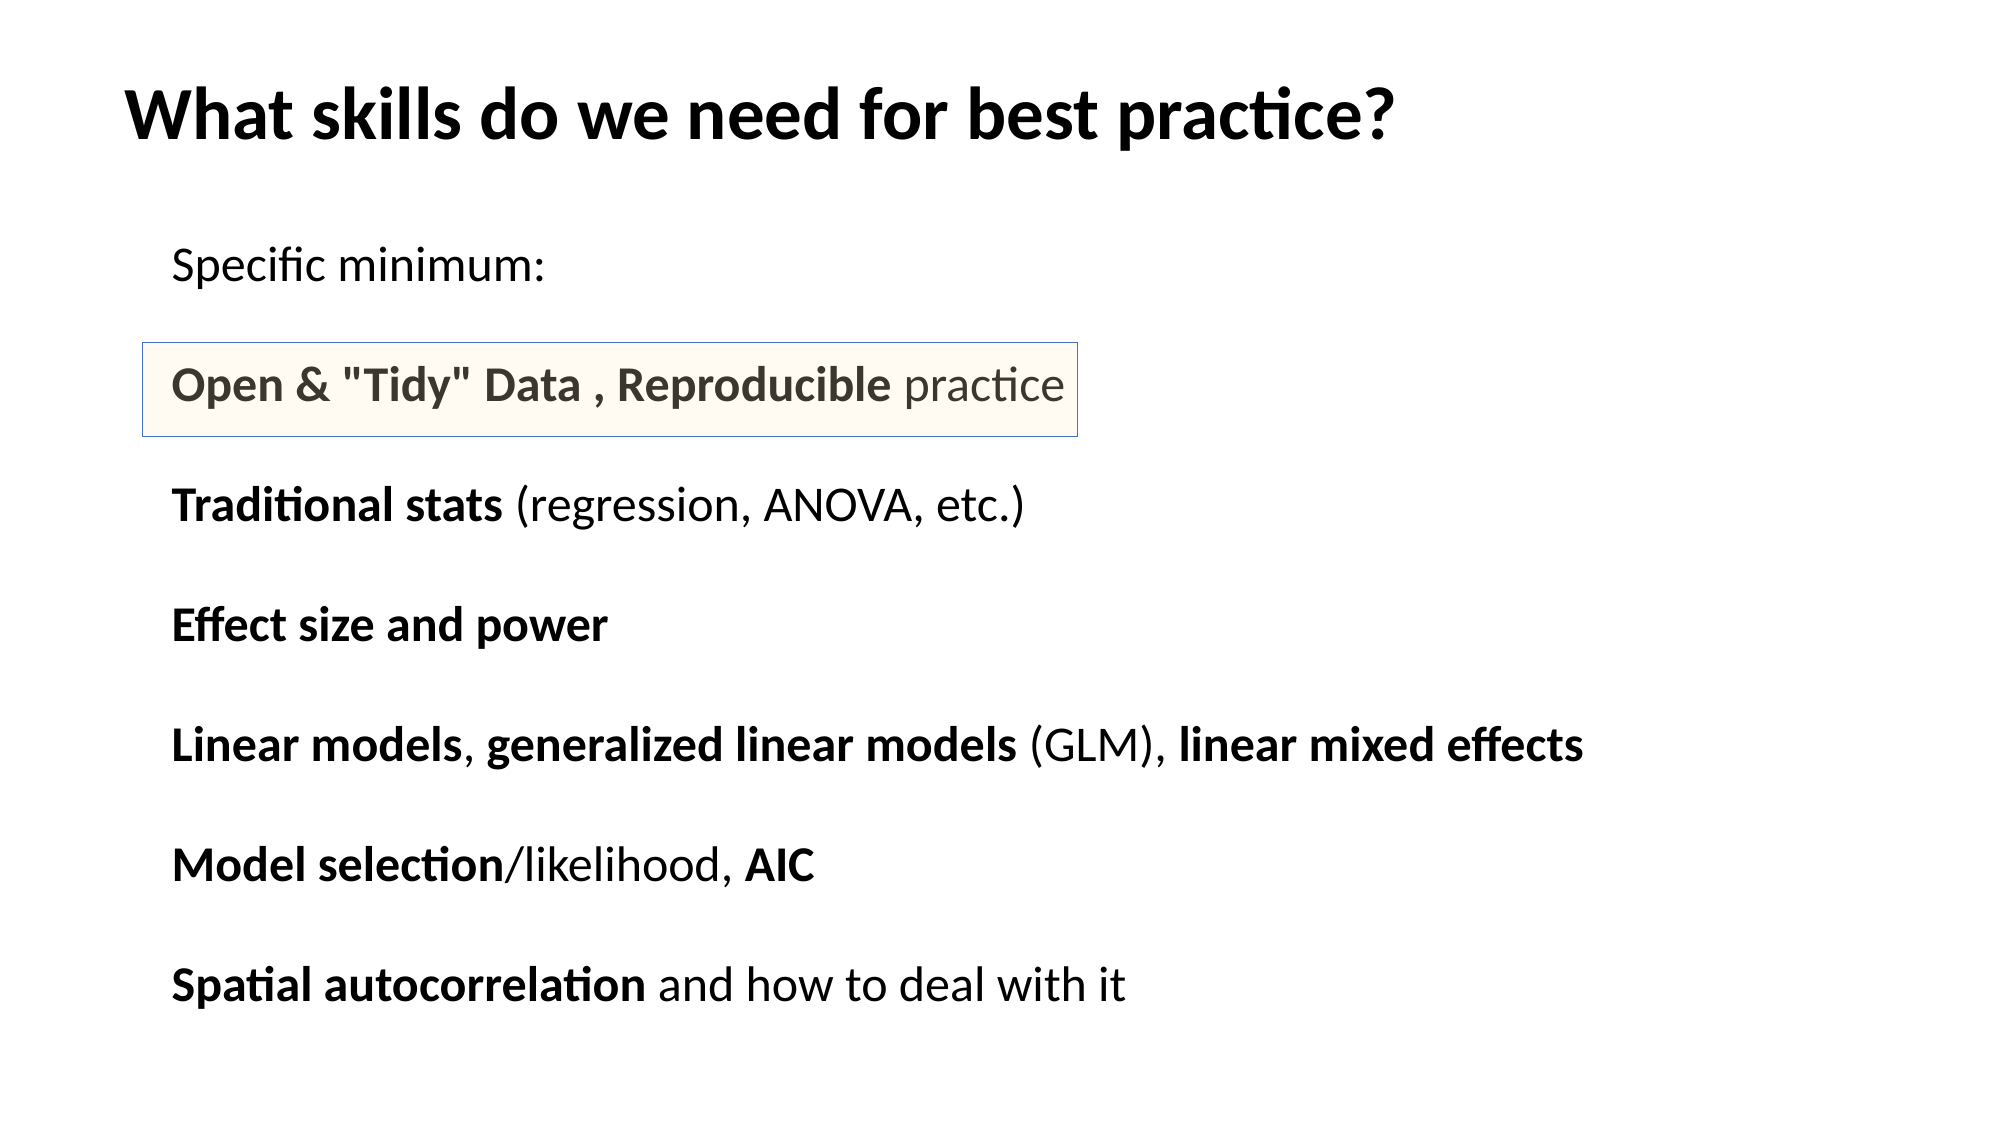

What skills do we need for best practice?
Specific minimum:

Open & "Tidy" Data , Reproducible practice

Traditional stats (regression, ANOVA, etc.)

Effect size and power

Linear models, generalized linear models (GLM), linear mixed effects

Model selection/likelihood, AIC

Spatial autocorrelation and how to deal with it